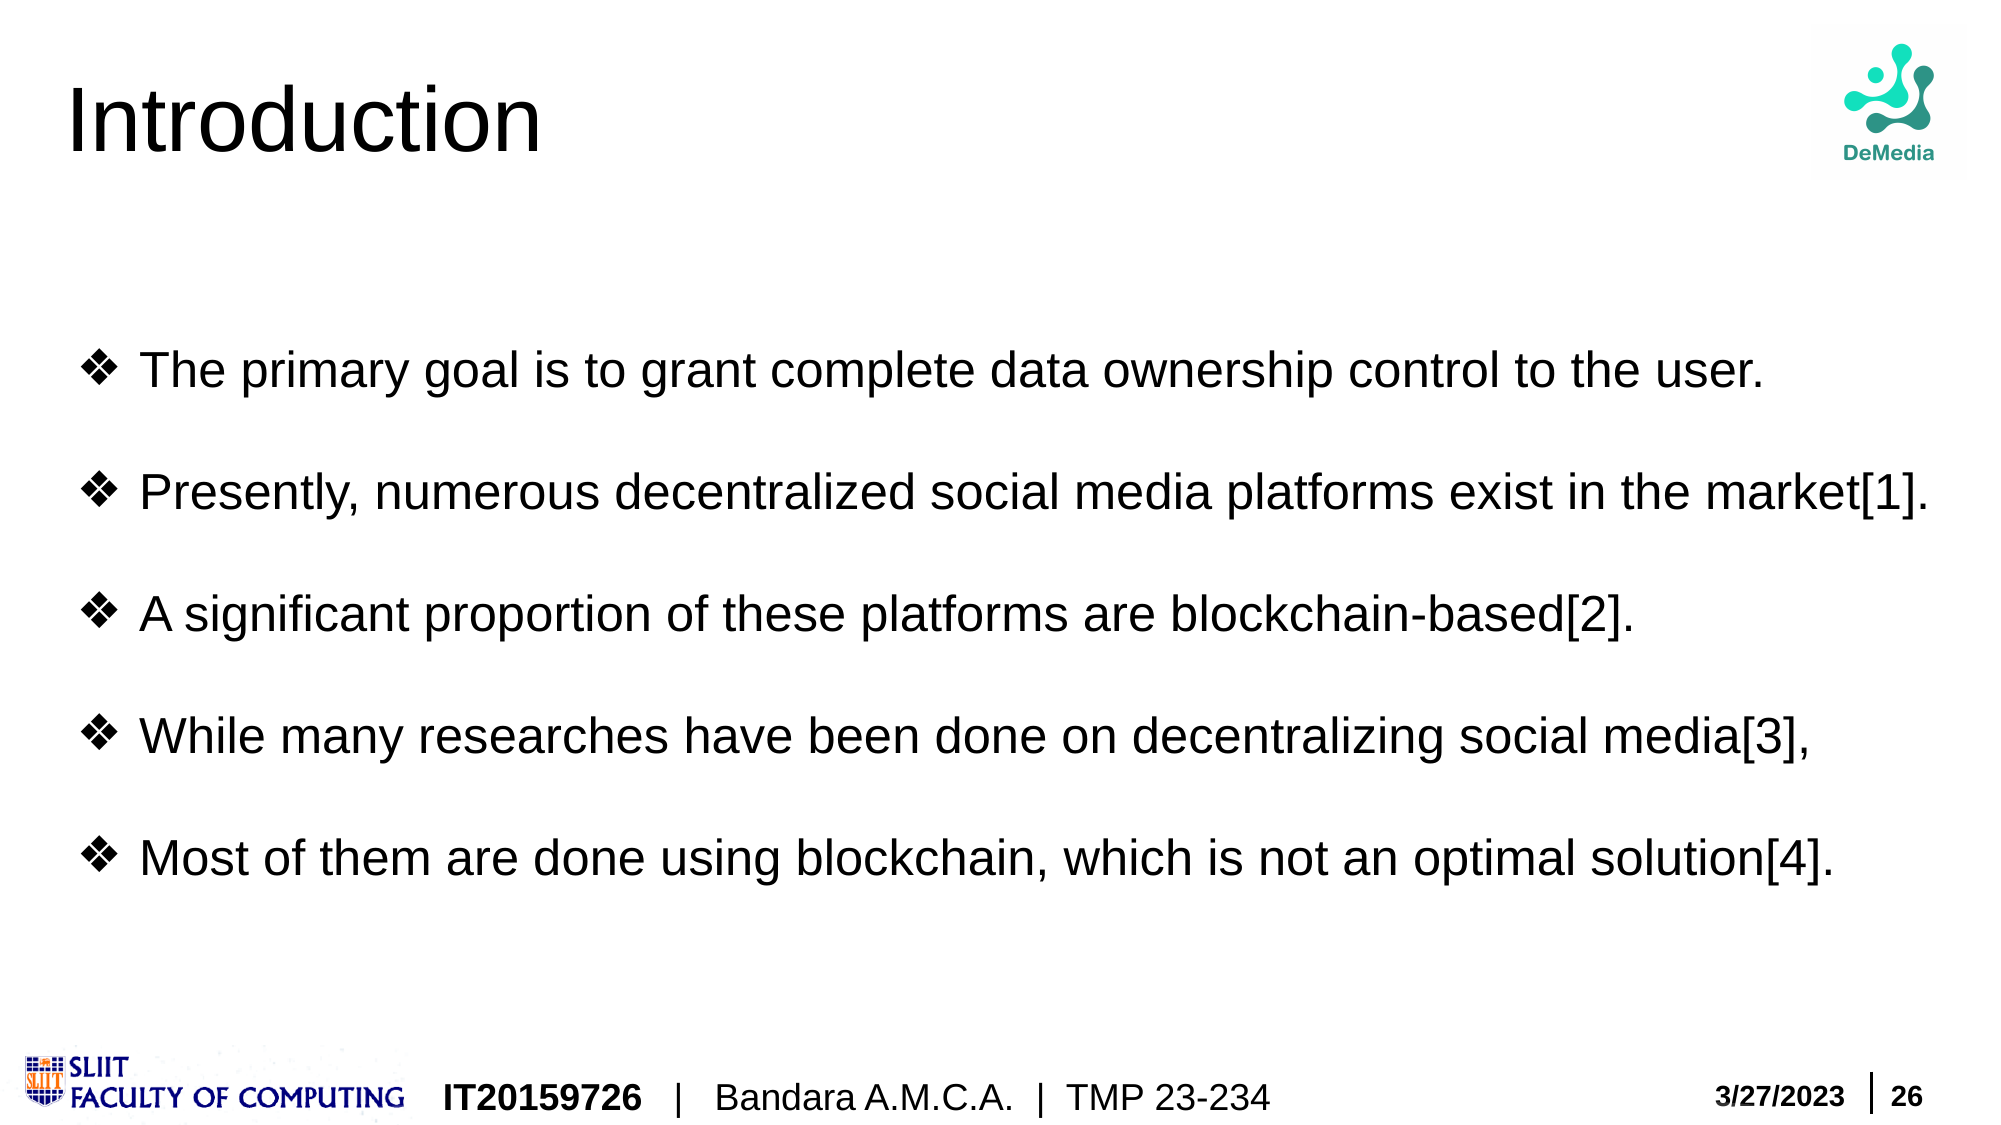

# Introduction
The primary goal is to grant complete data ownership control to the user.
Presently, numerous decentralized social media platforms exist in the market[1].
A significant proportion of these platforms are blockchain-based[2].
While many researches have been done on decentralizing social media[3],
Most of them are done using blockchain, which is not an optimal solution[4].
IT20159726   |   Bandara A.M.C.A.  |  TMP 23-234